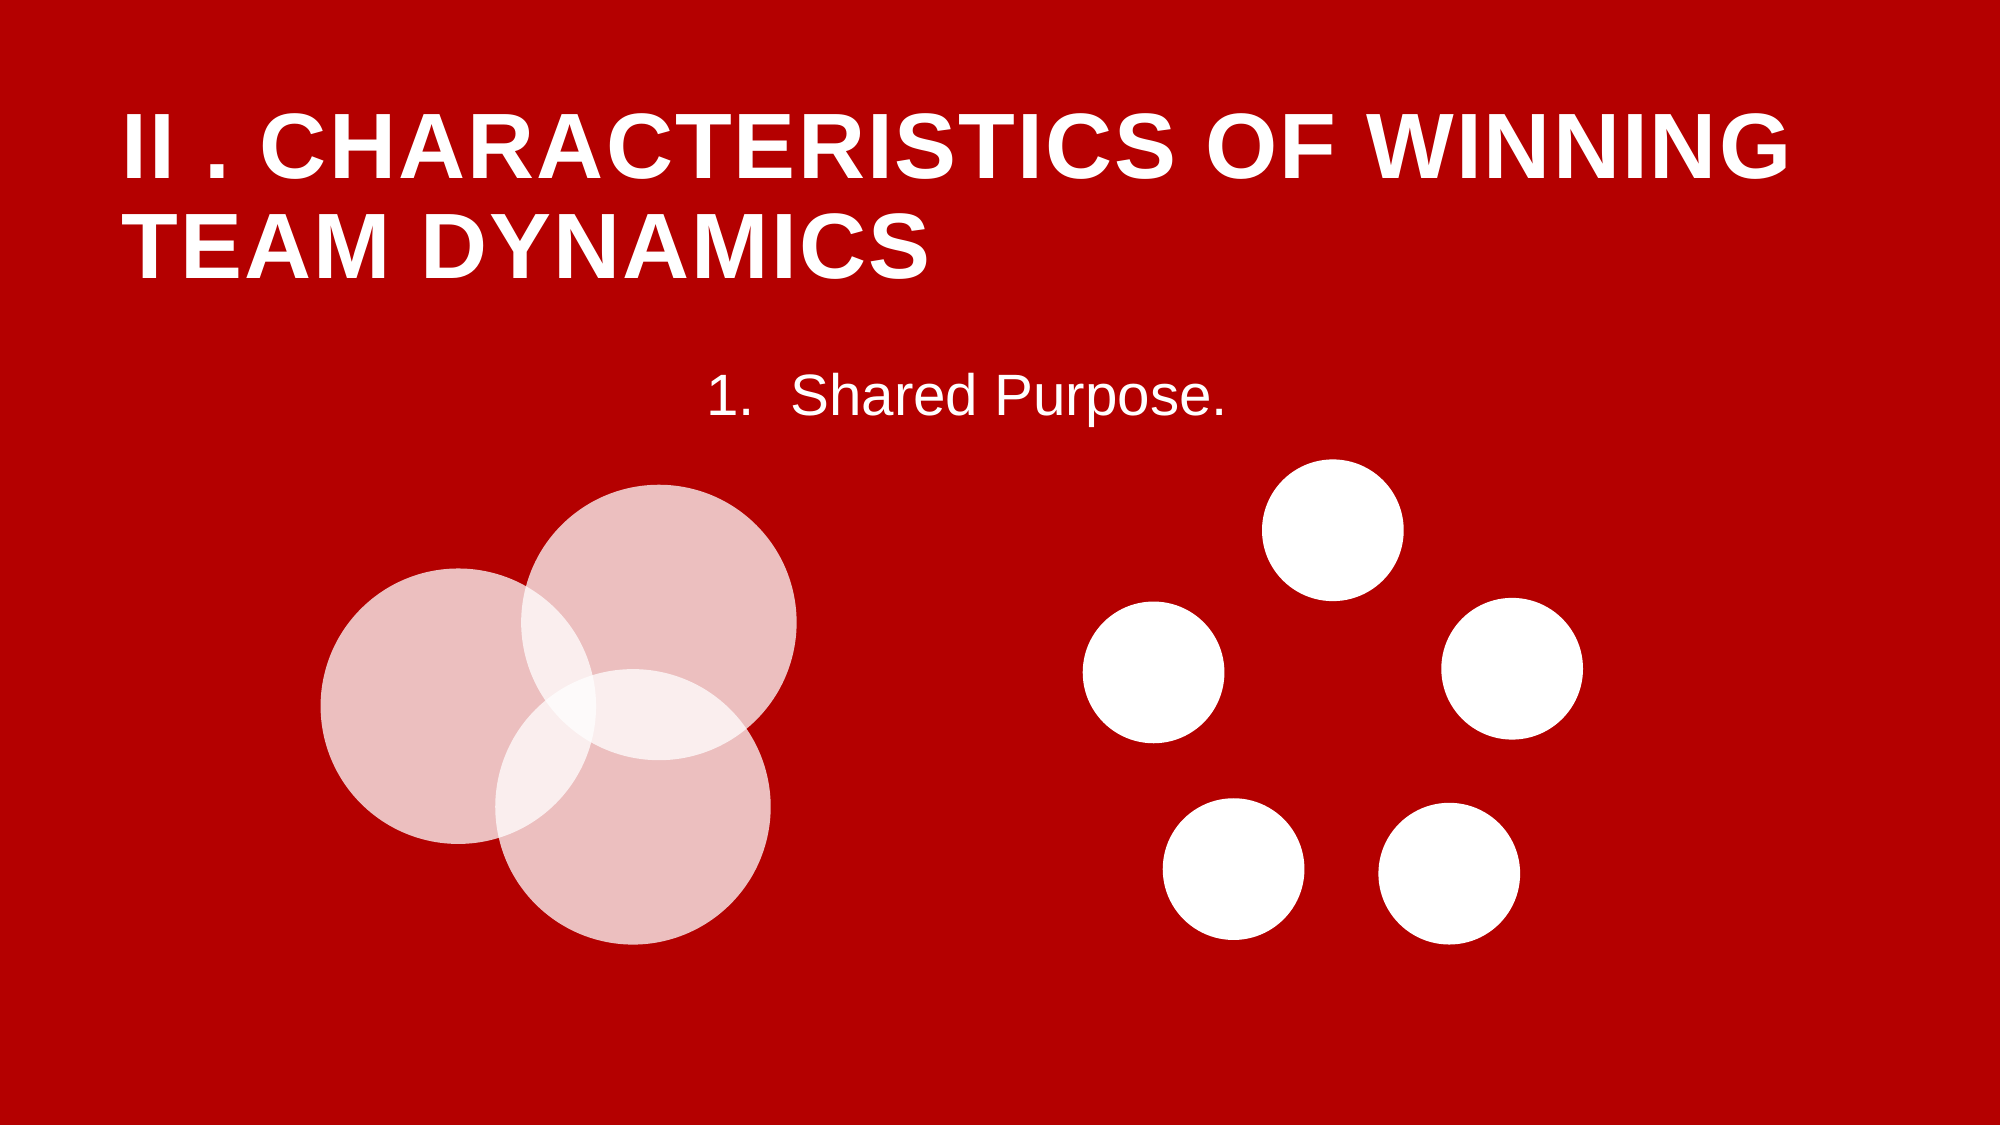

# II . CHARACTERISTICS OF WINNING TEAM DYNAMICS
Shared Purpose.